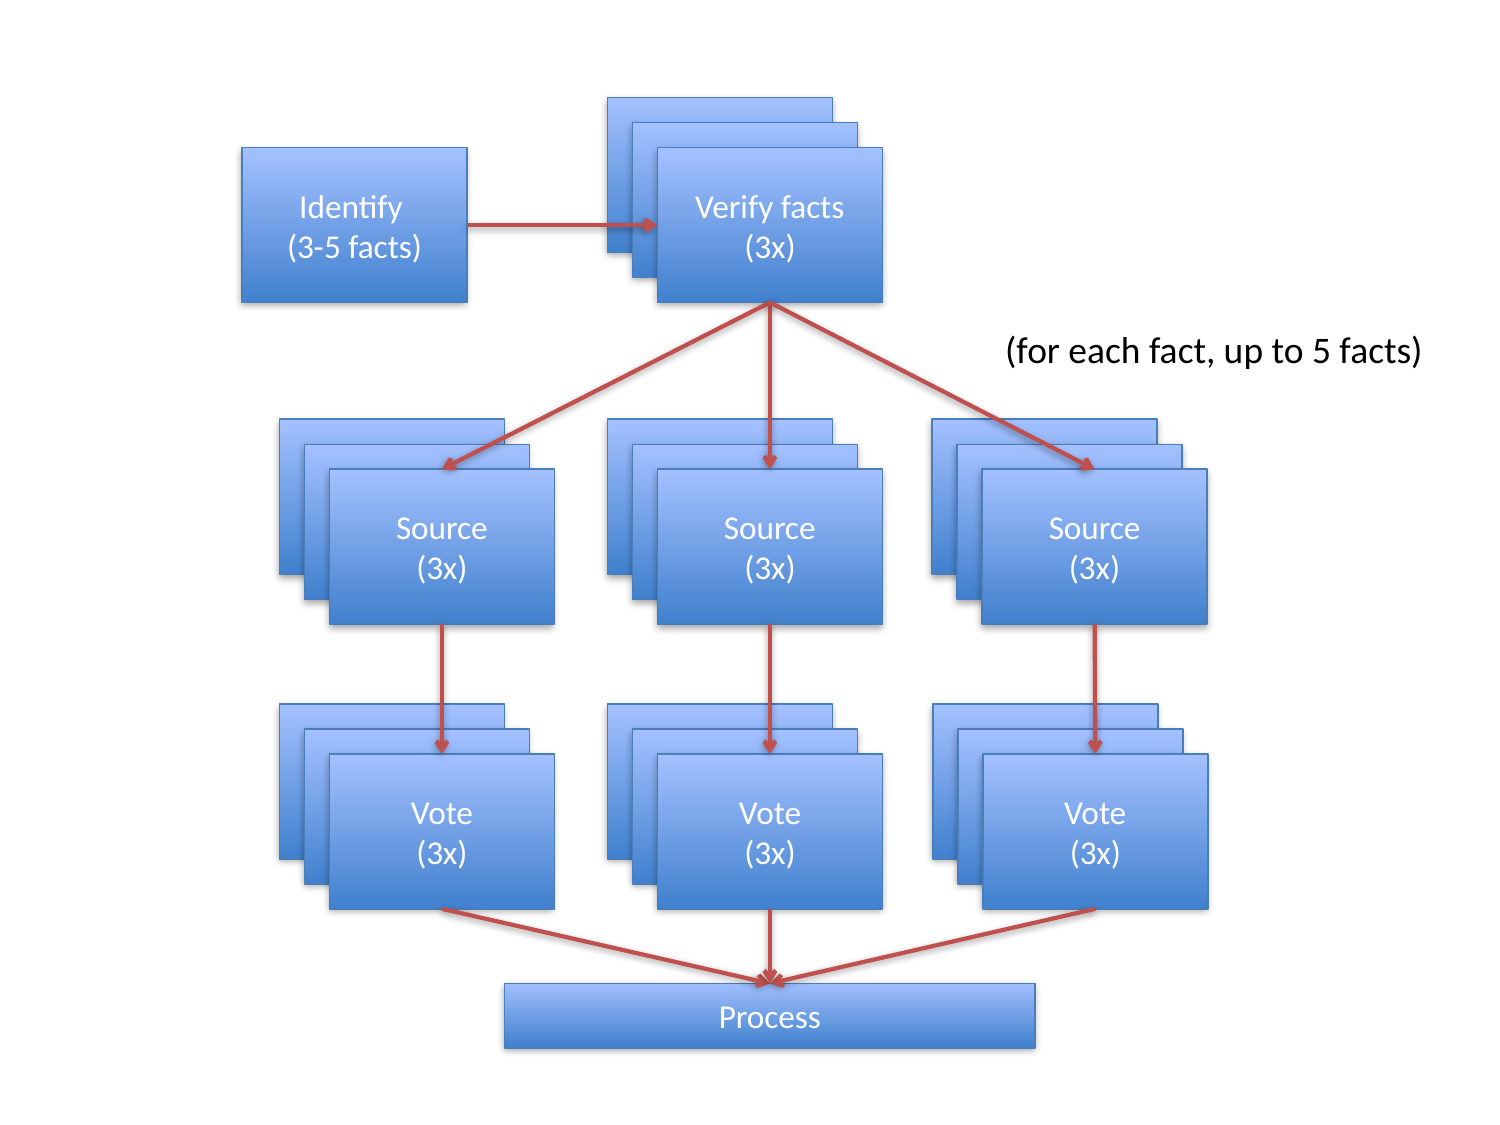

Identify
(3-5 facts)
Verify facts
(3x)
(for each fact, up to 5 facts)

Source
(3x)
Source
(3x)
Source
(3x)

Vote
(3x)
Vote
(3x)
Vote
(3x)
Process